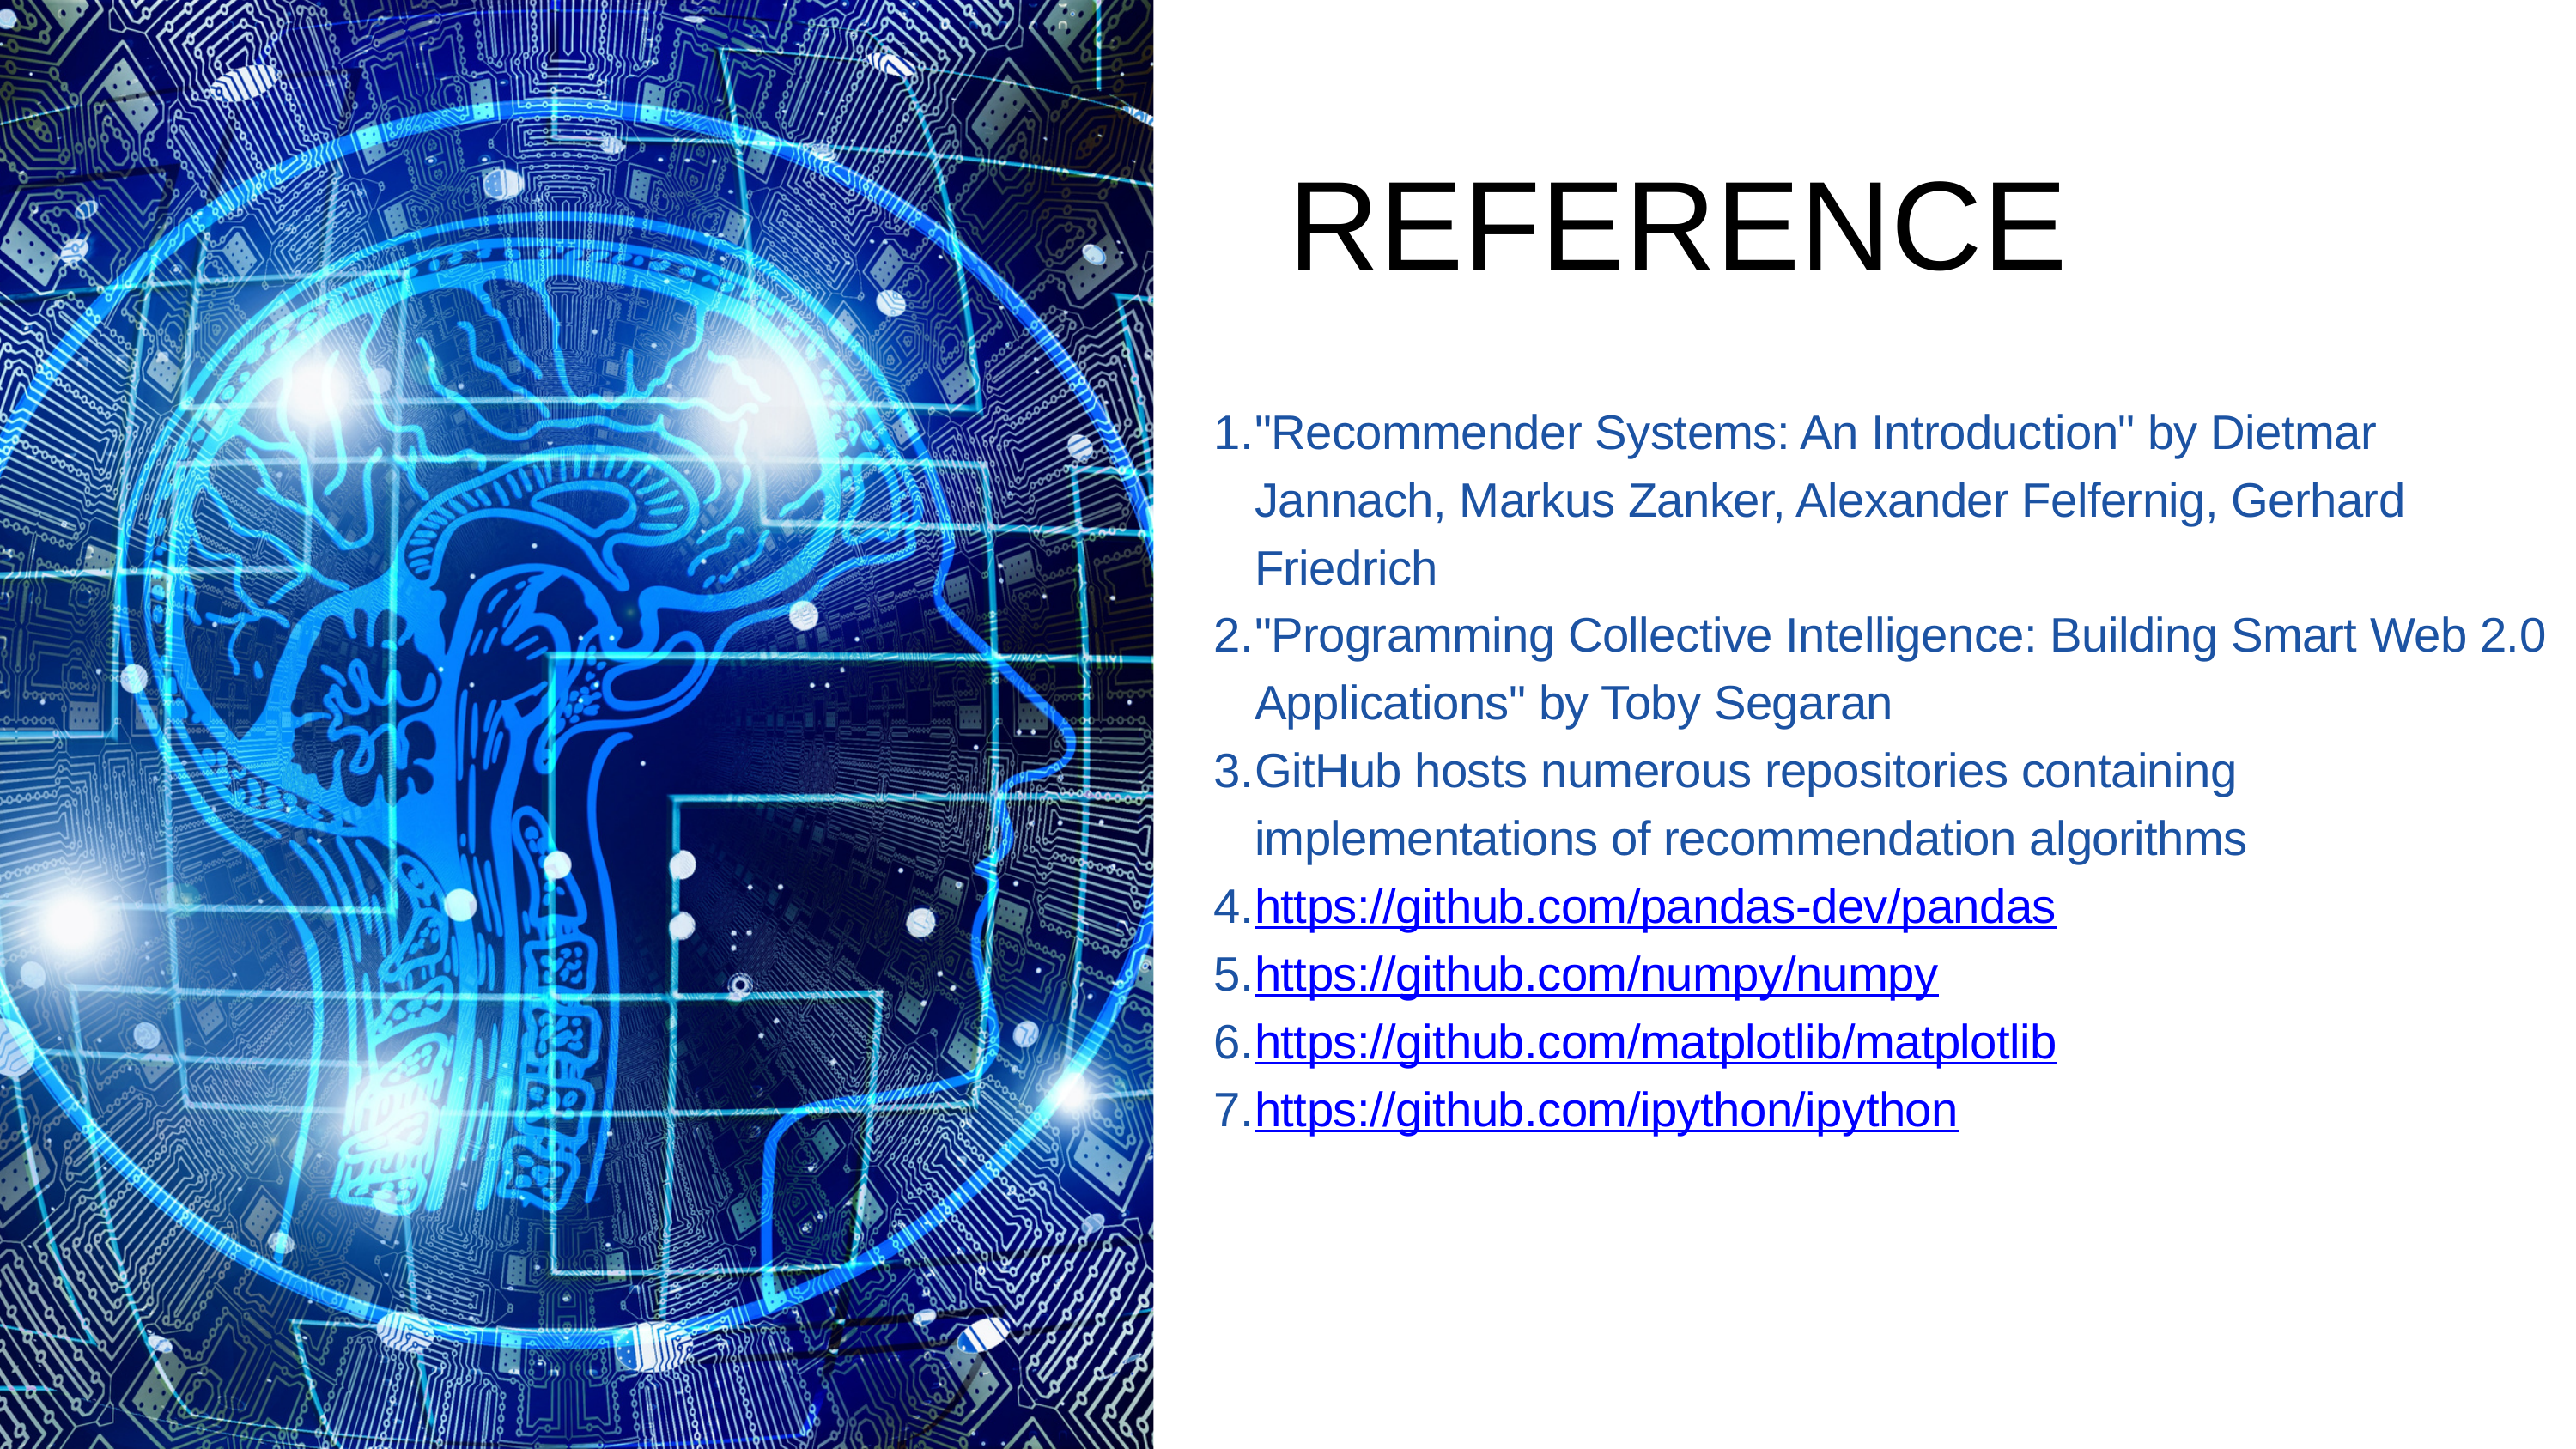

REFERENCE
"Recommender Systems: An Introduction" by Dietmar Jannach, Markus Zanker, Alexander Felfernig, Gerhard Friedrich
"Programming Collective Intelligence: Building Smart Web 2.0 Applications" by Toby Segaran
GitHub hosts numerous repositories containing implementations of recommendation algorithms
https://github.com/pandas-dev/pandas
https://github.com/numpy/numpy
https://github.com/matplotlib/matplotlib
https://github.com/ipython/ipython